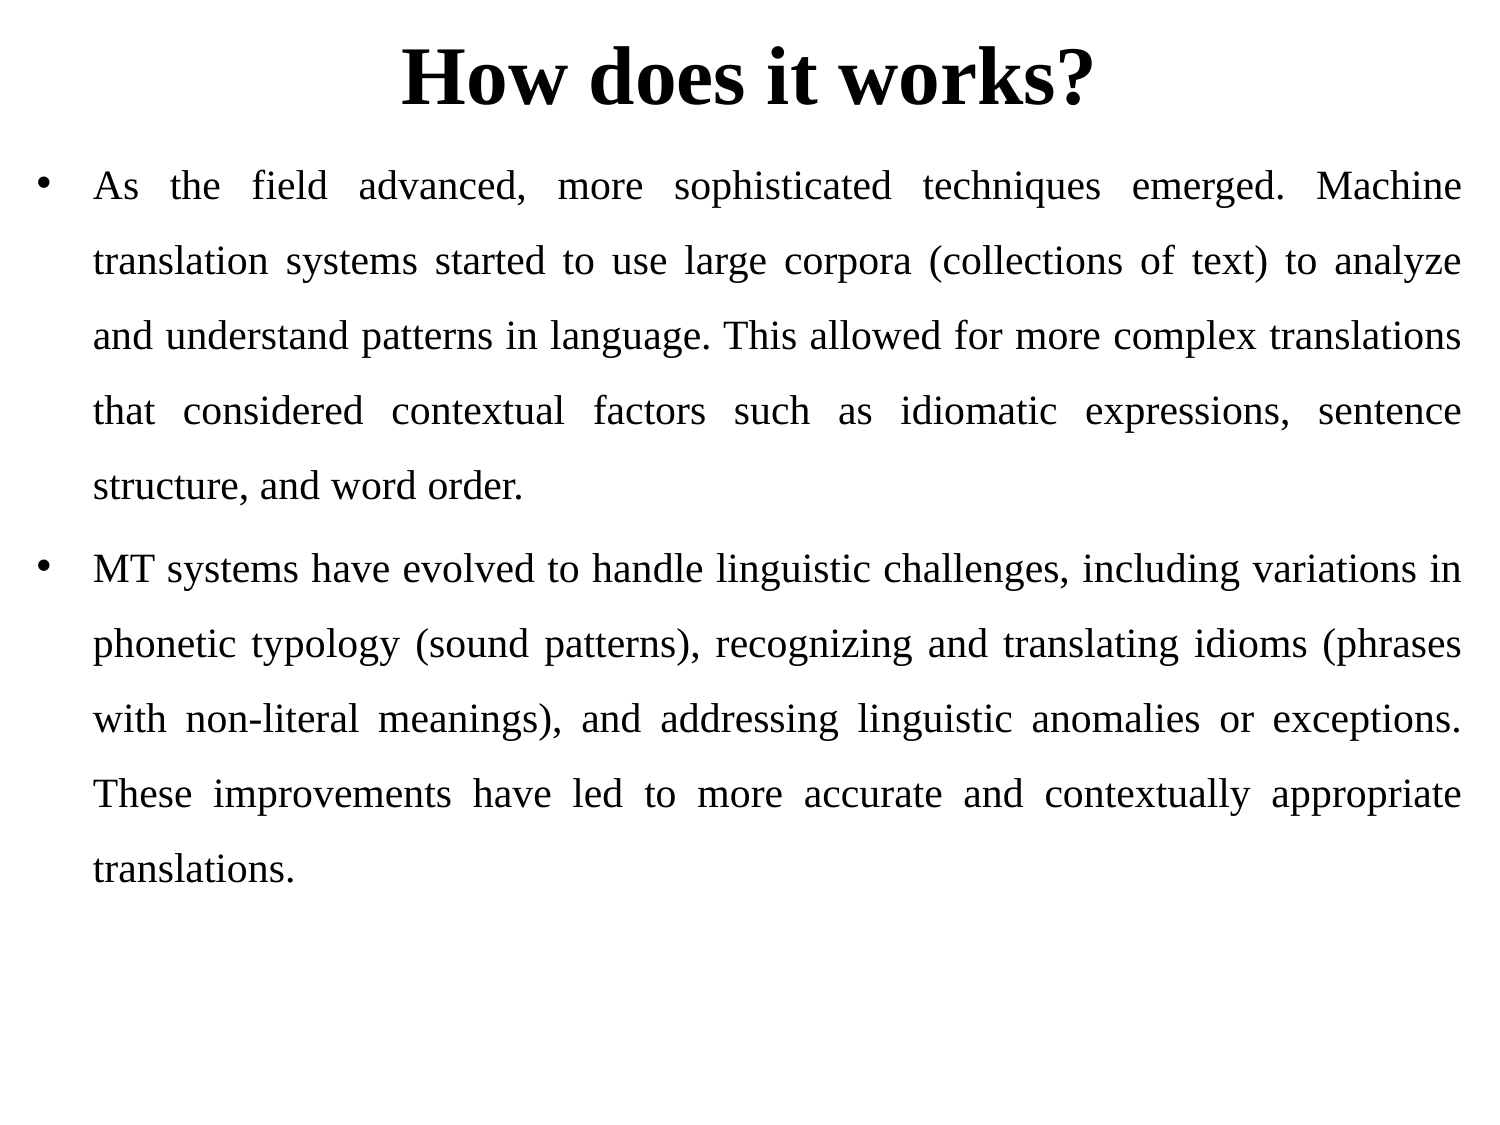

# How does it works?
As the field advanced, more sophisticated techniques emerged. Machine translation systems started to use large corpora (collections of text) to analyze and understand patterns in language. This allowed for more complex translations that considered contextual factors such as idiomatic expressions, sentence structure, and word order.
MT systems have evolved to handle linguistic challenges, including variations in phonetic typology (sound patterns), recognizing and translating idioms (phrases with non-literal meanings), and addressing linguistic anomalies or exceptions. These improvements have led to more accurate and contextually appropriate translations.